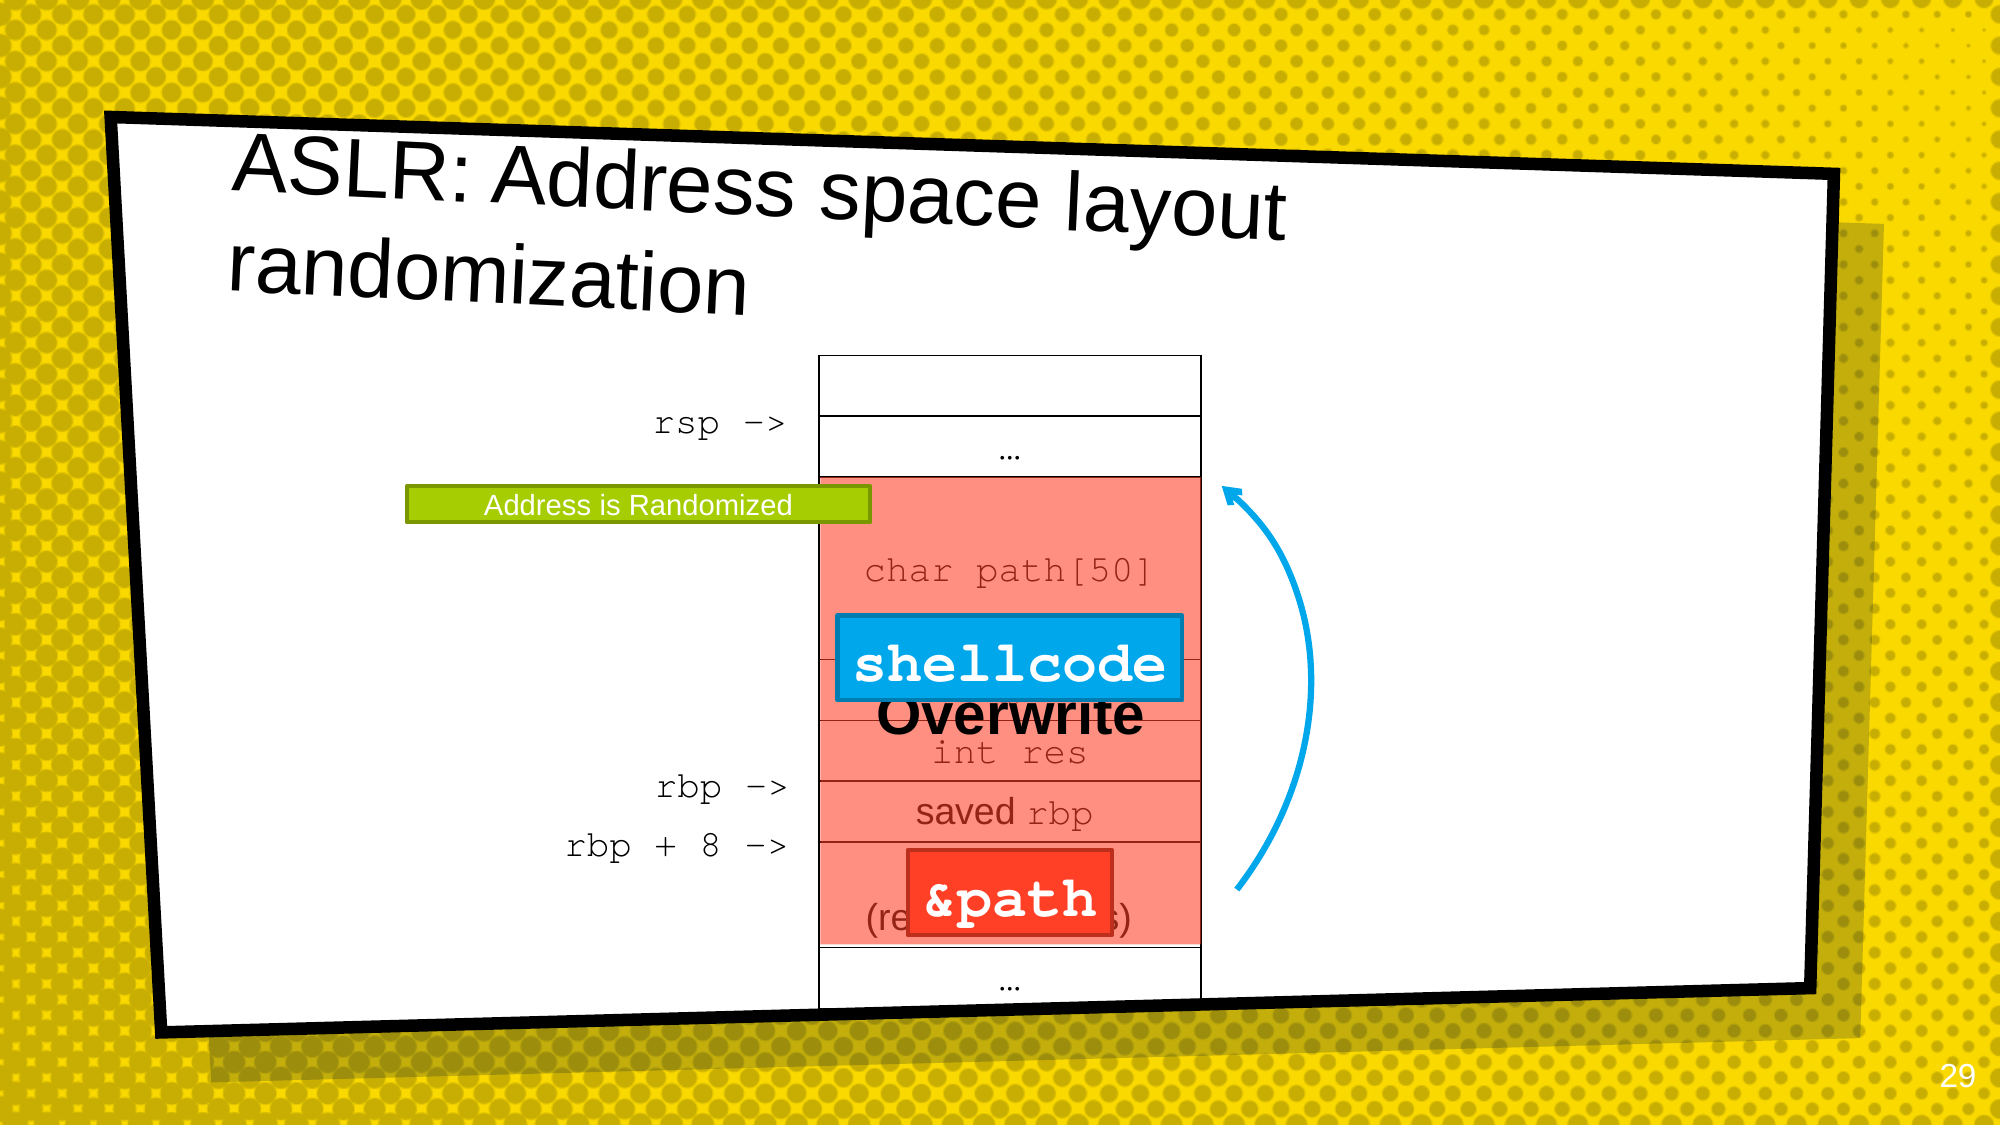

# ASLR: Address space layout randomization
|  |
| --- |
| … |
| char path[50] |
| … |
| int res |
| saved rbp |
| saved rip (return address) |
| … |
rsp ->

Overwrite
shellcode
Address is Randomized
rbp ->
rbp + 8 ->
&path
29